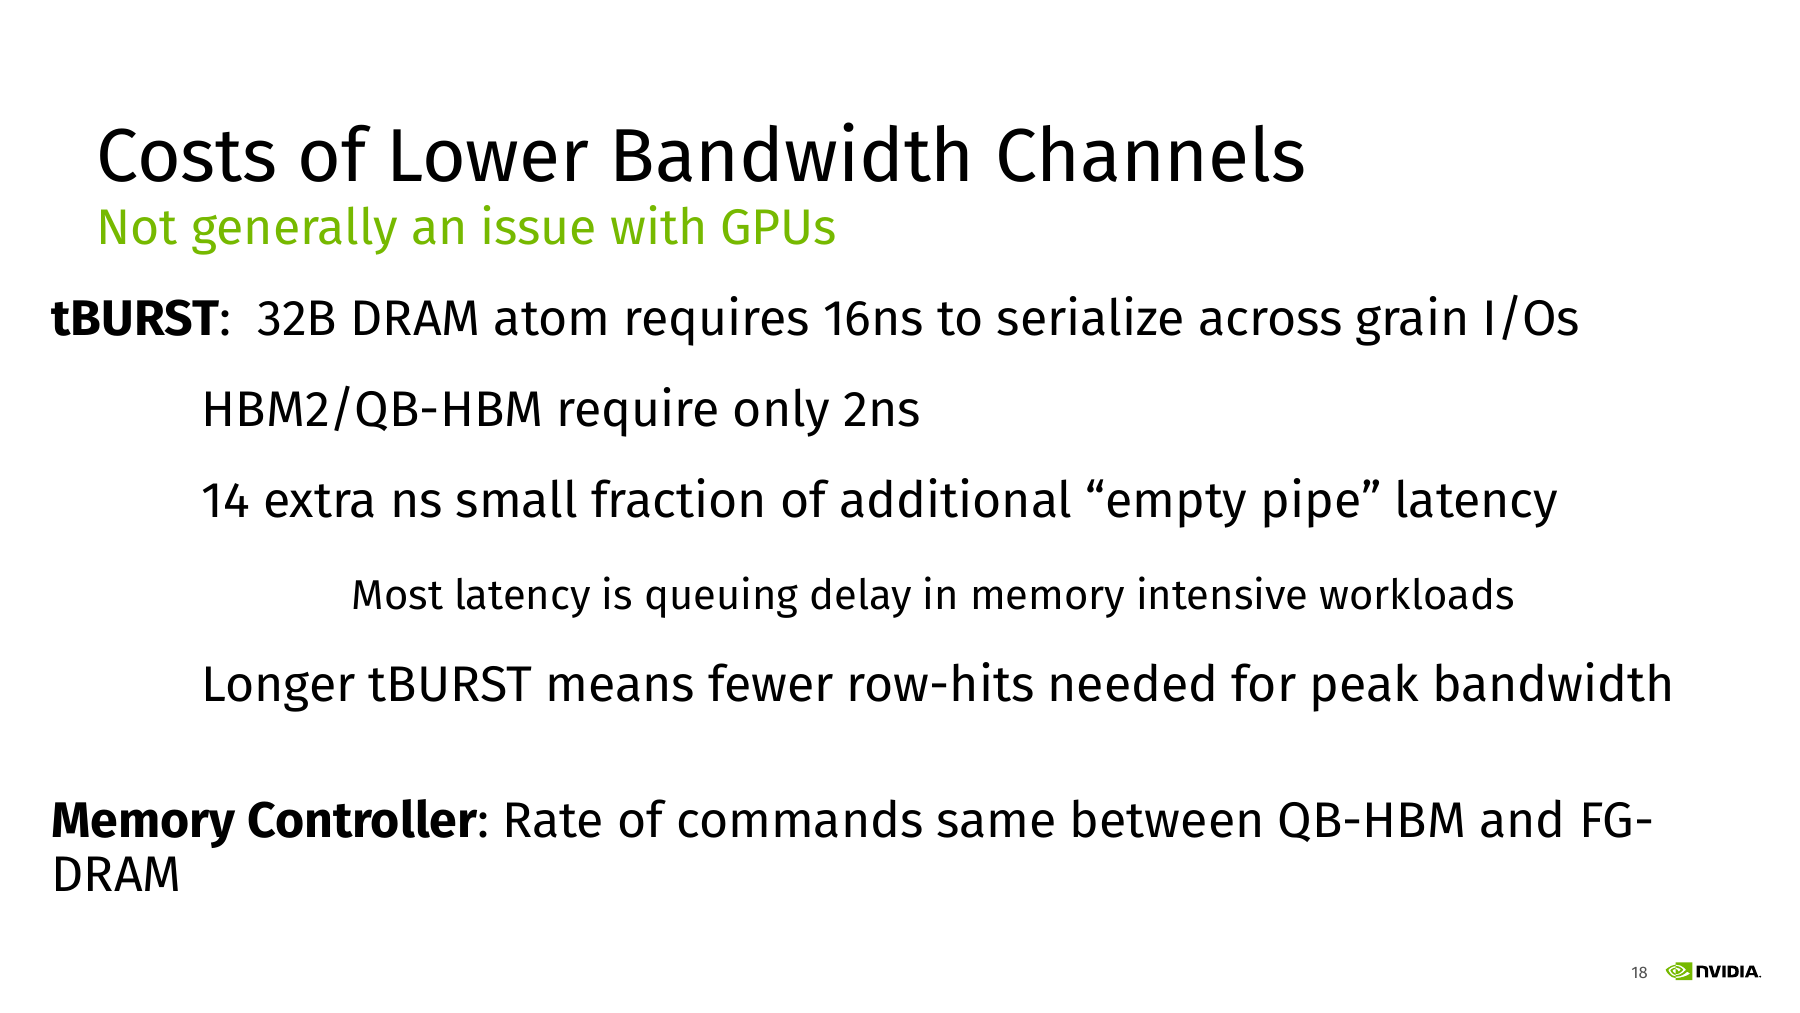

# Costs of Lower Bandwidth Channels
Not generally an issue with GPUs

tBURST:  32B DRAM atom requires 16ns to serialize across grain I/Os
	HBM2/QB-HBM require only 2ns
	14 extra ns small fraction of additional “empty pipe” latency
		Most latency is queuing delay in memory intensive workloads
	Longer tBURST means fewer row-hits needed for peak bandwidth
Memory Controller: Rate of commands same between QB-HBM and FG-DRAM